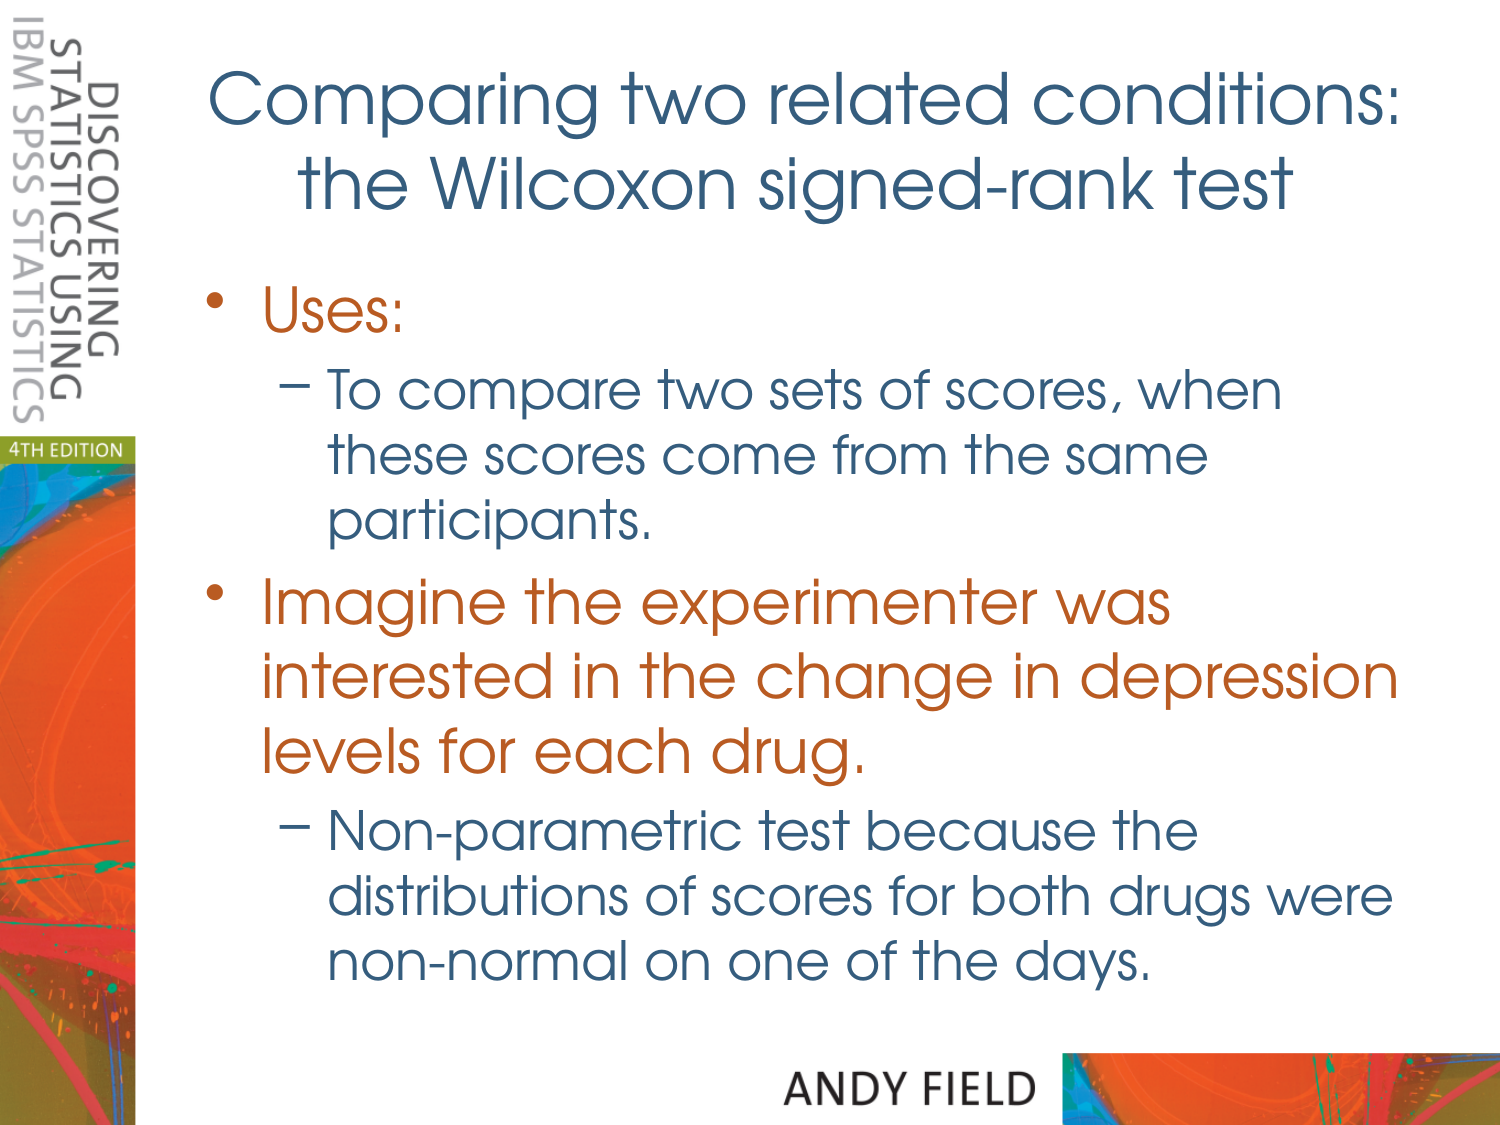

# Comparing two related conditions: the Wilcoxon signed-rank test
Uses:
To compare two sets of scores, when these scores come from the same participants.
Imagine the experimenter was interested in the change in depression levels for each drug.
Non-parametric test because the distributions of scores for both drugs were non-normal on one of the days.